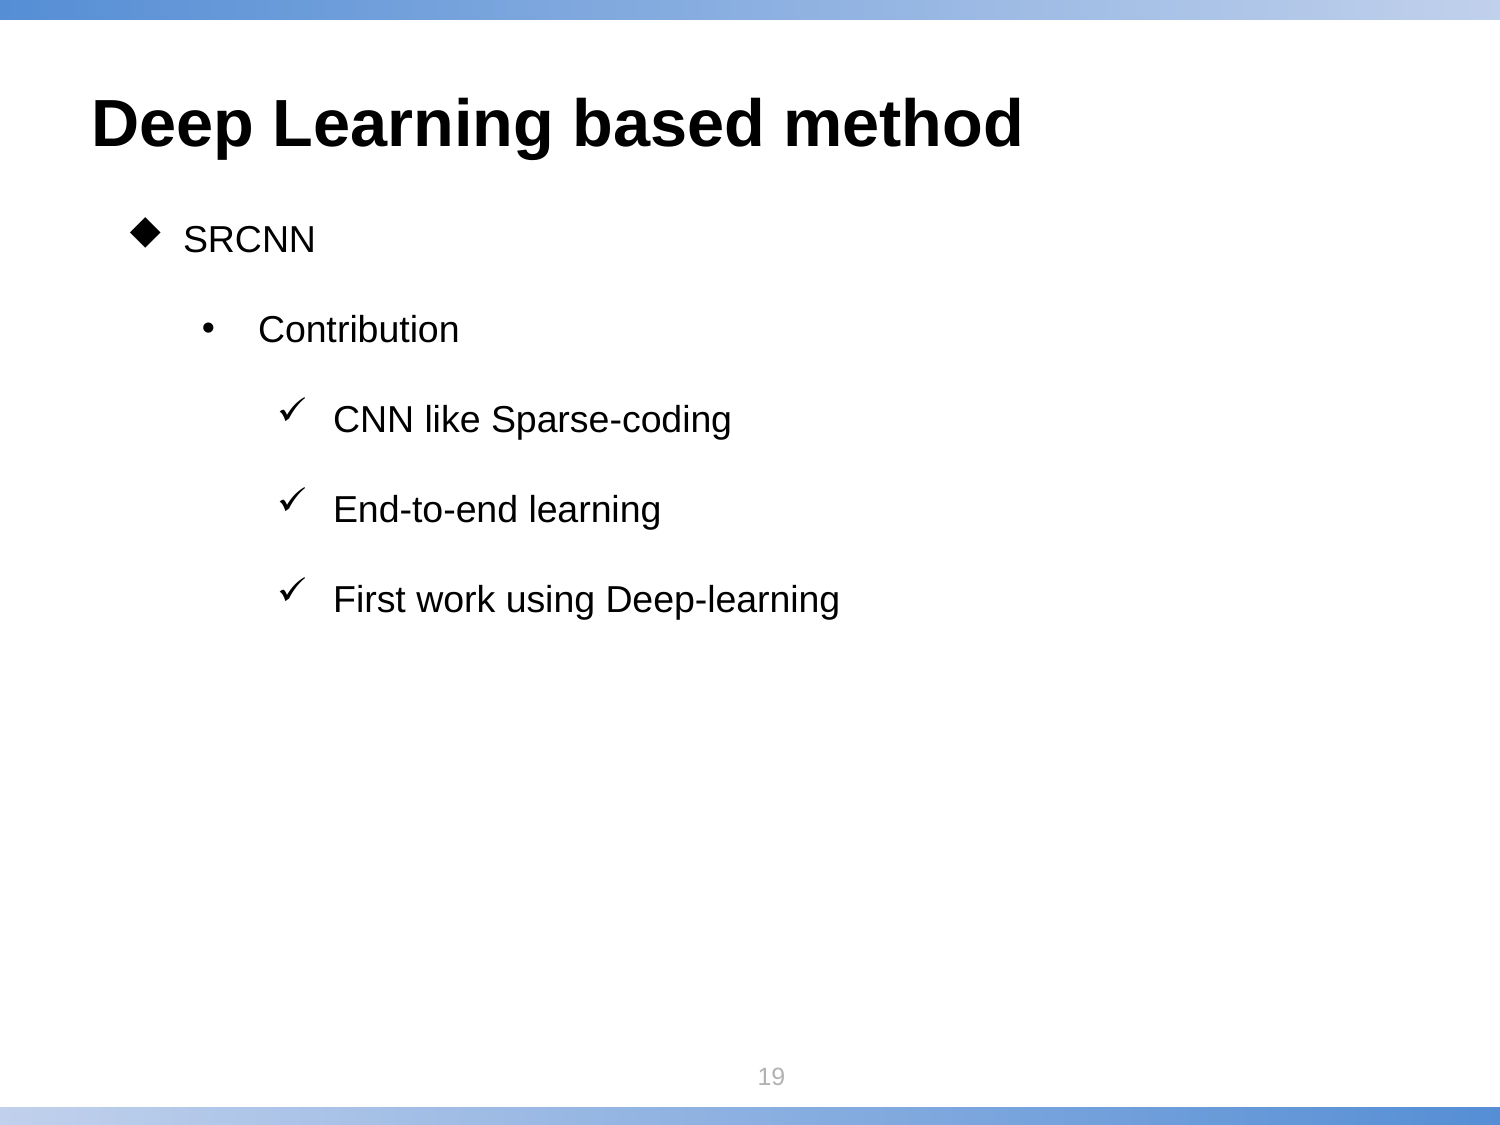

# Deep Learning based method
SRCNN

Contribution

CNN like Sparse-coding

End-to-end learning

First work using Deep-learning

19